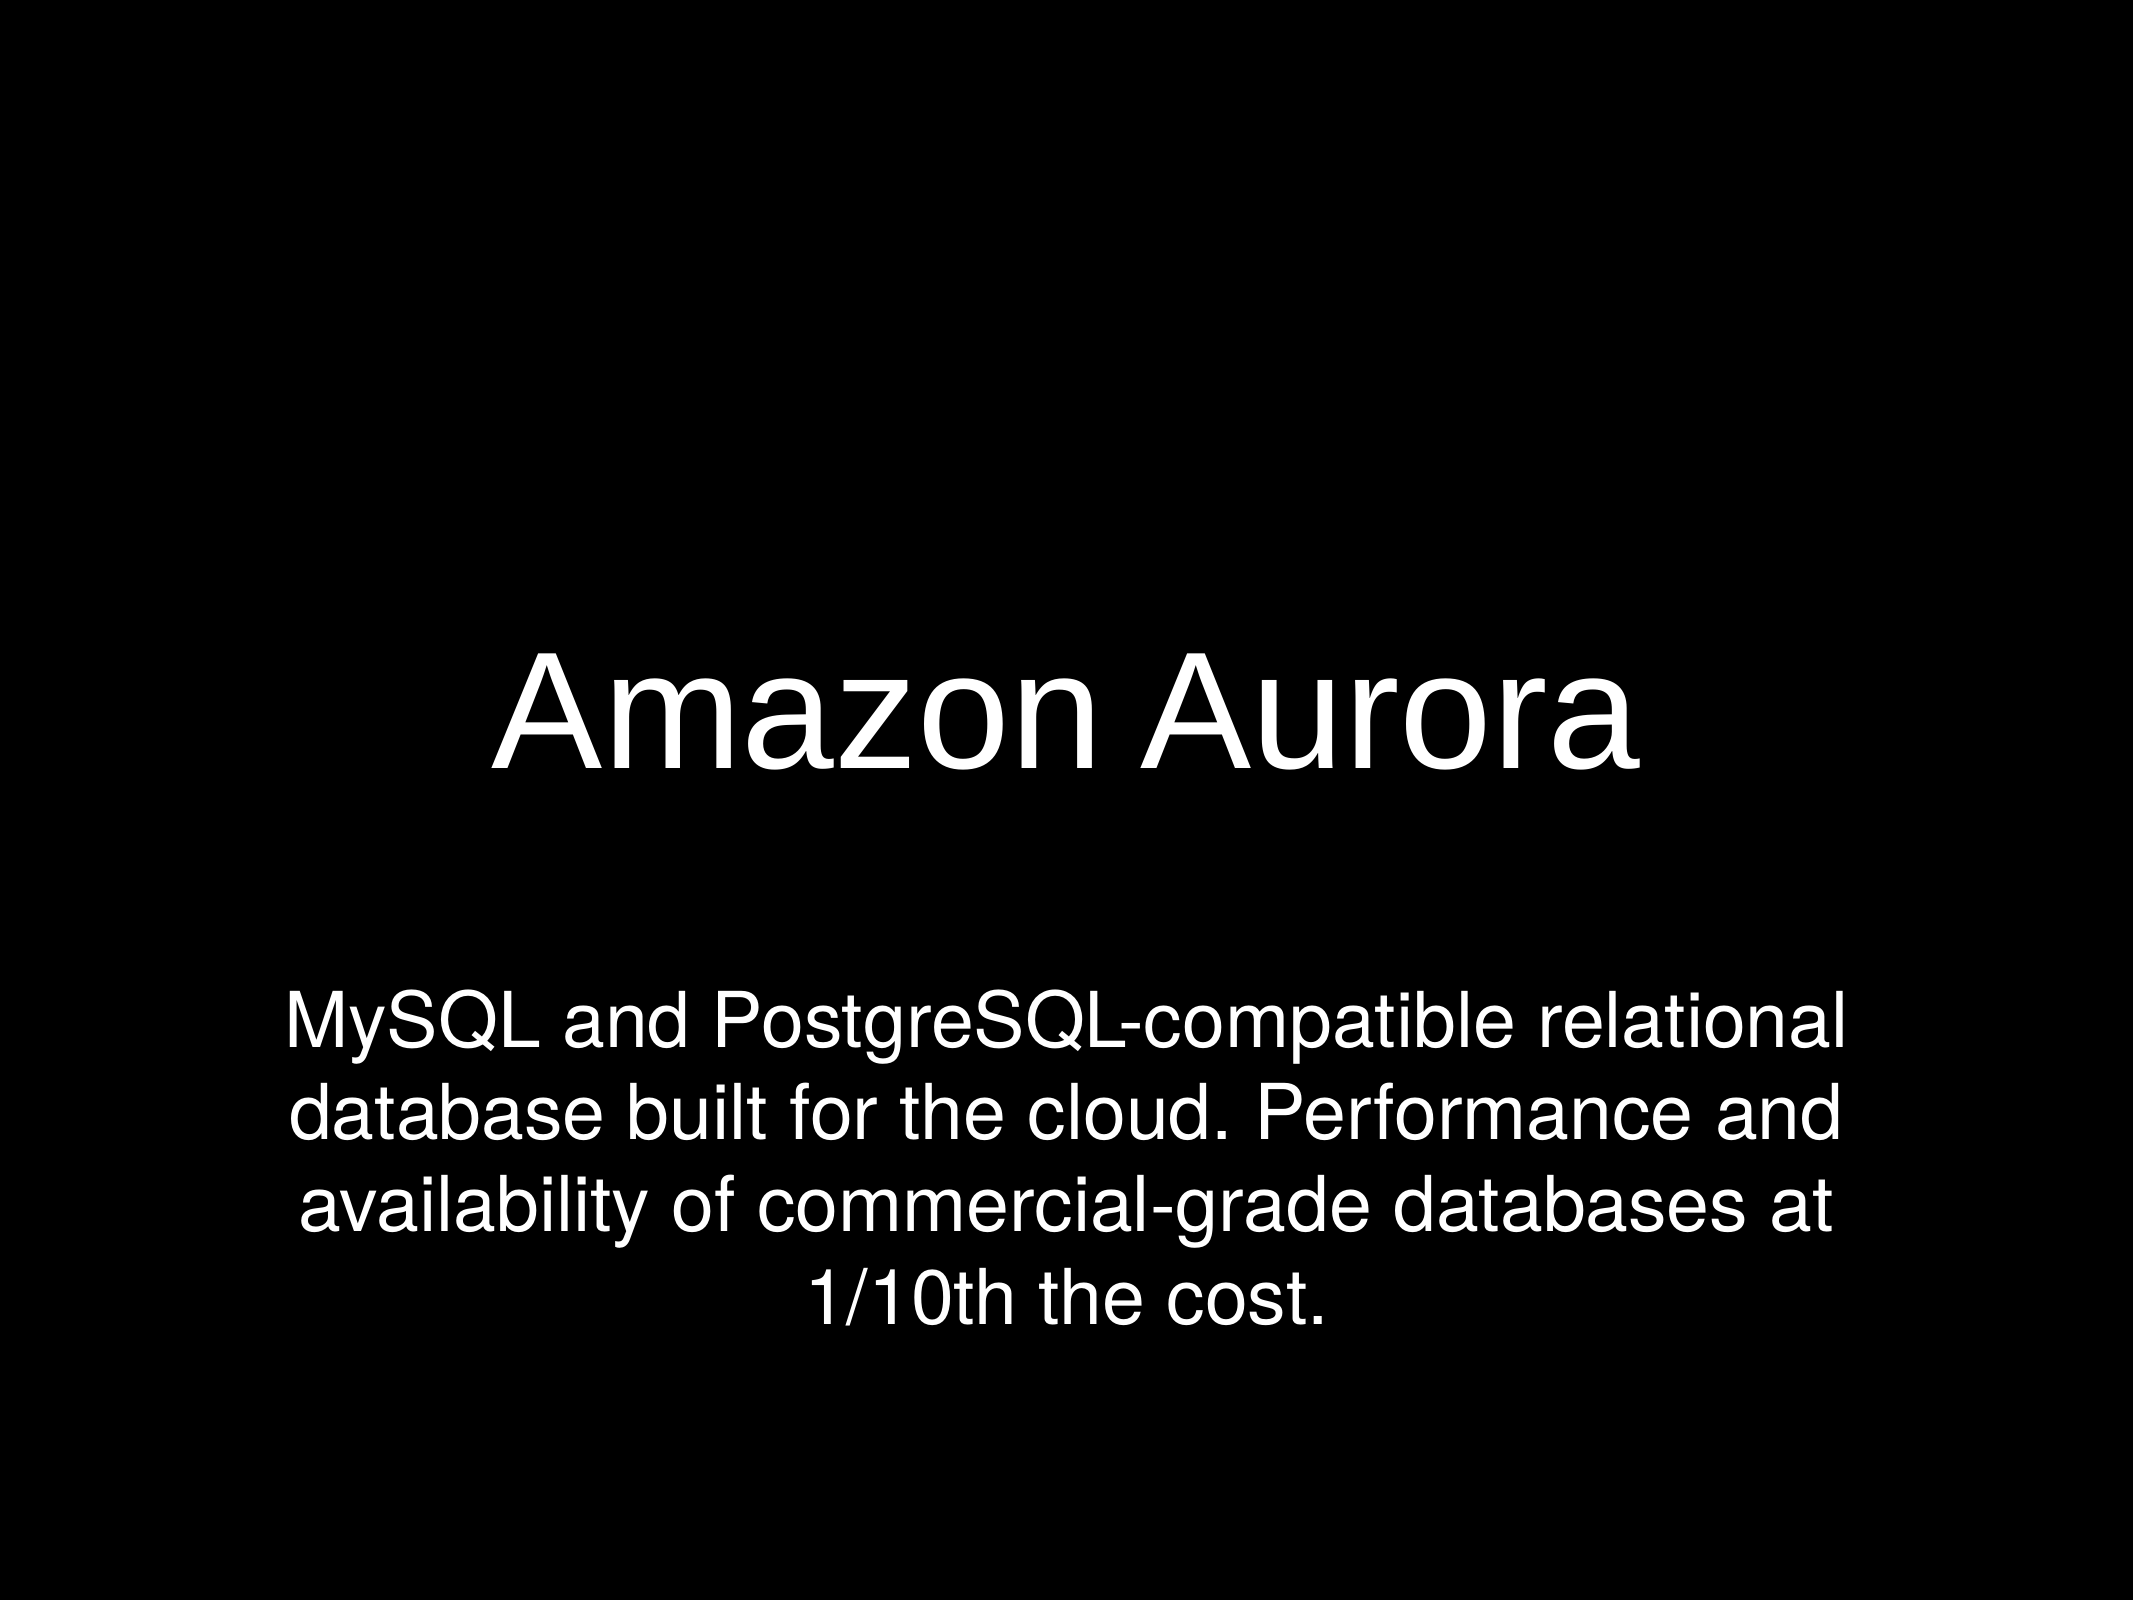

# Amazon Aurora
MySQL and PostgreSQL-compatible relational database built for the cloud. Performance and availability of commercial-grade databases at 1/10th the cost.